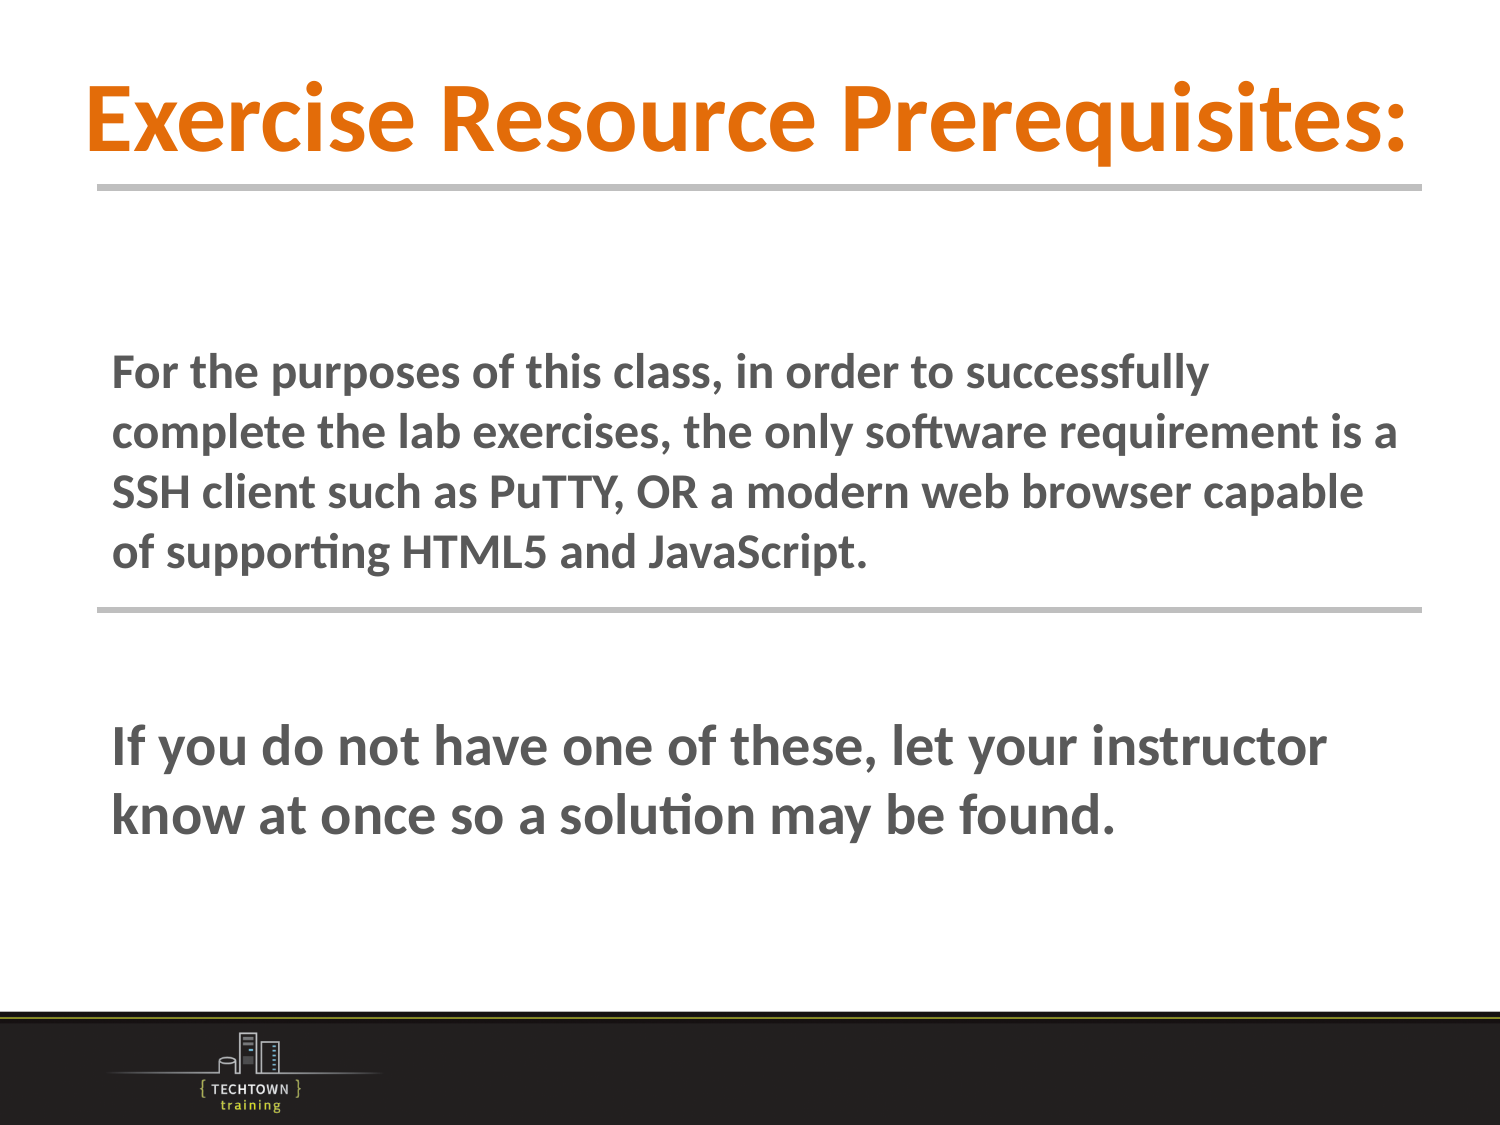

# Exercise Resource Prerequisites:

For the purposes of this class, in order to successfully complete the lab exercises, the only software requirement is a SSH client such as PuTTY, OR a modern web browser capable of supporting HTML5 and JavaScript.

If you do not have one of these, let your instructor know at once so a solution may be found.